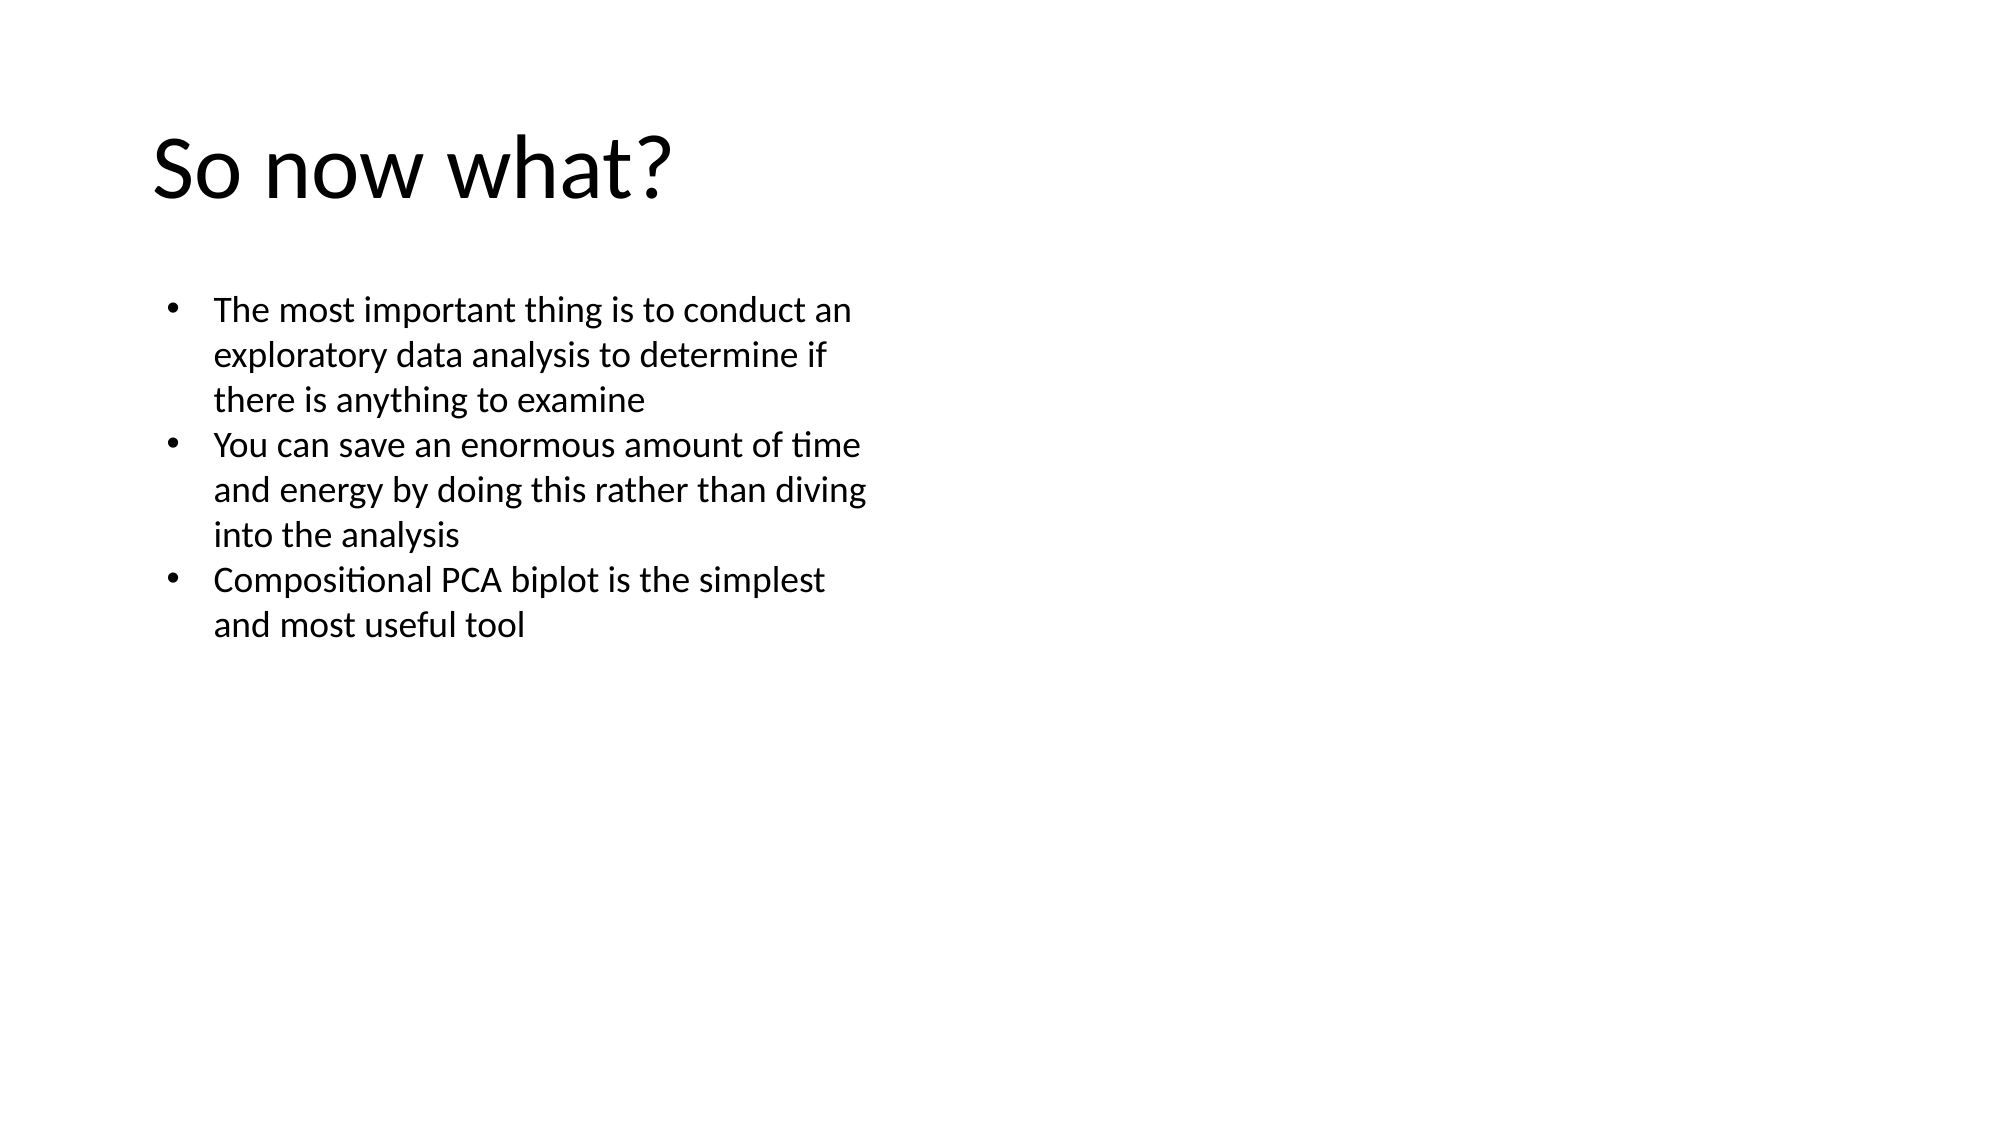

# So now what?
The most important thing is to conduct an exploratory data analysis to determine if there is anything to examine
You can save an enormous amount of time and energy by doing this rather than diving into the analysis
Compositional PCA biplot is the simplest and most useful tool